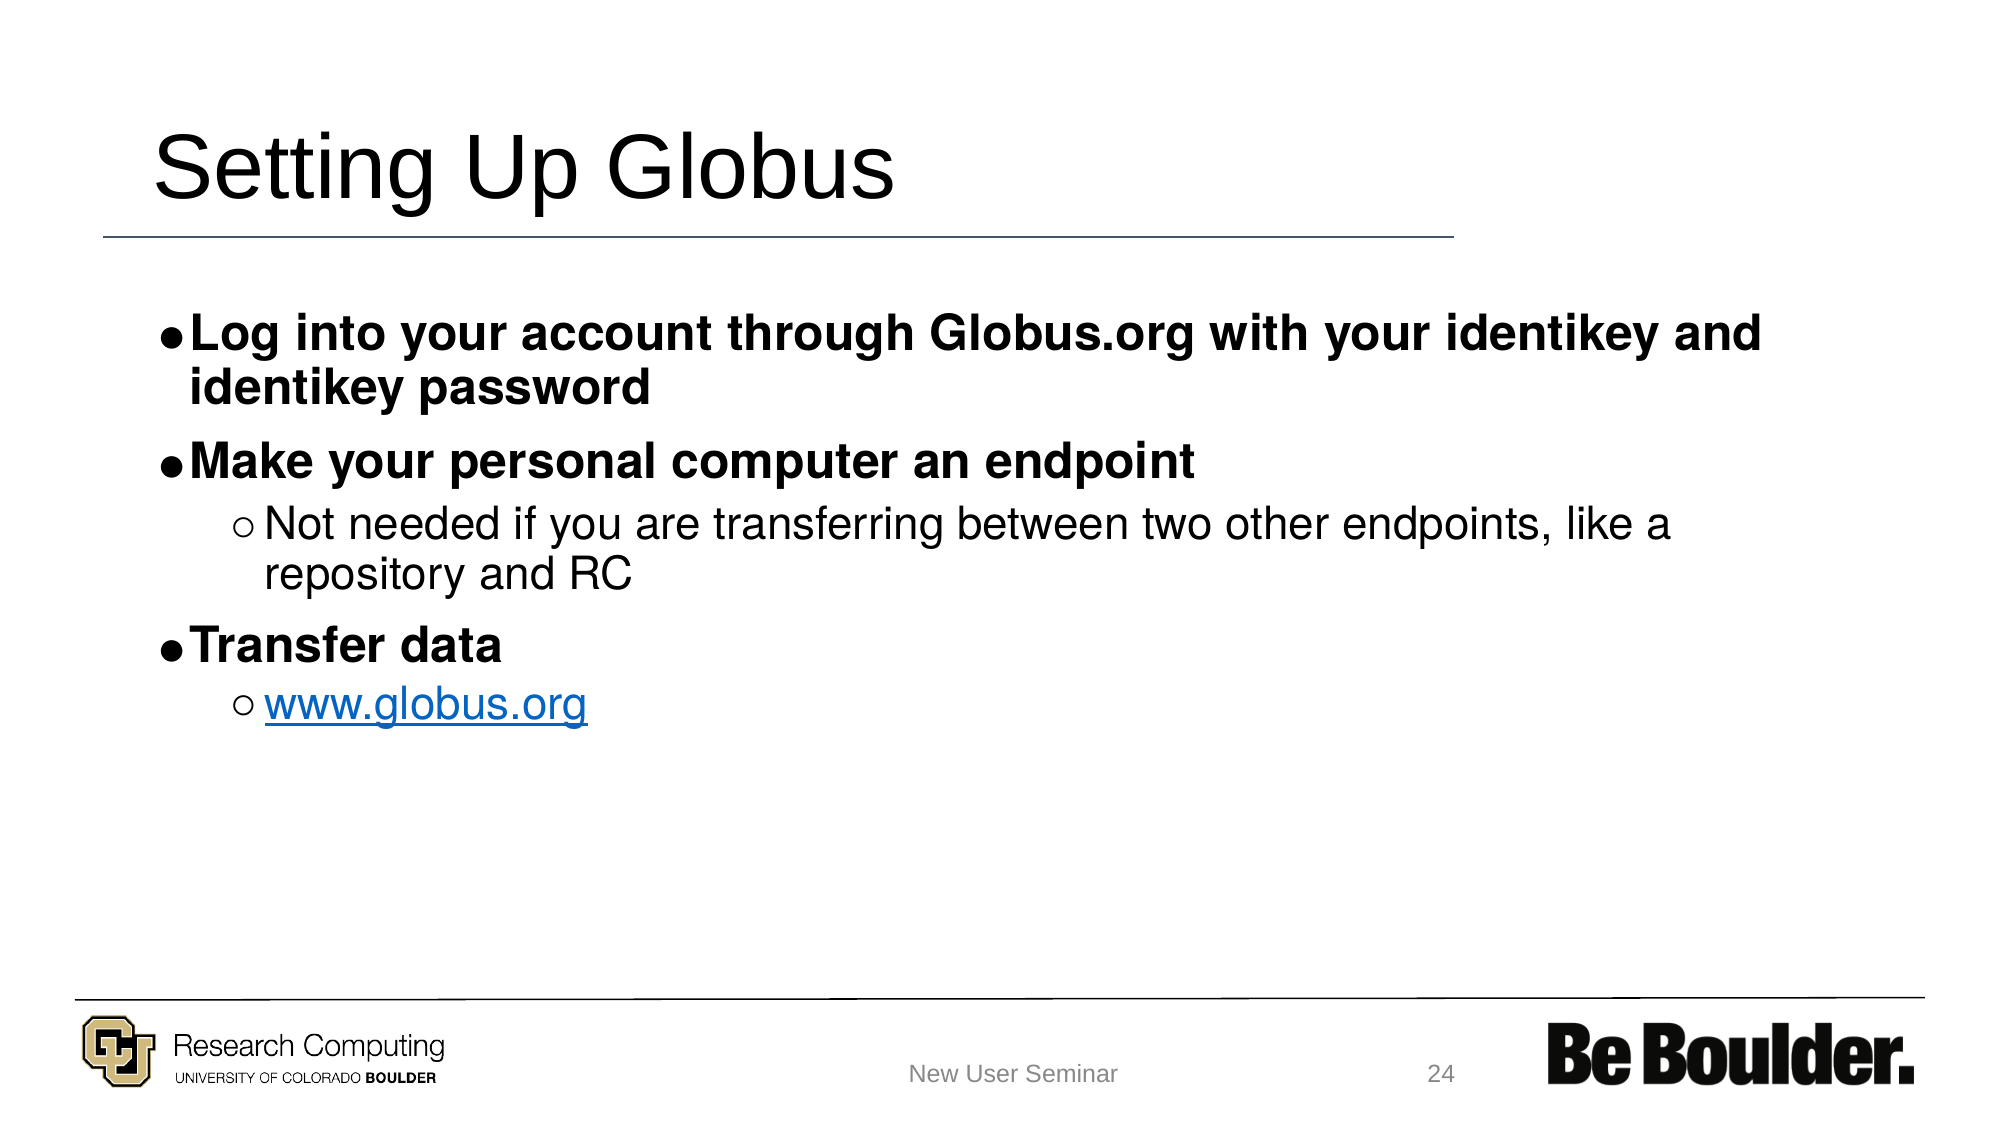

# Setting Up Globus
Log into your account through Globus.org with your identikey and identikey password
Make your personal computer an endpoint
Not needed if you are transferring between two other endpoints, like a repository and RC
Transfer data
www.globus.org

New User Seminar
24